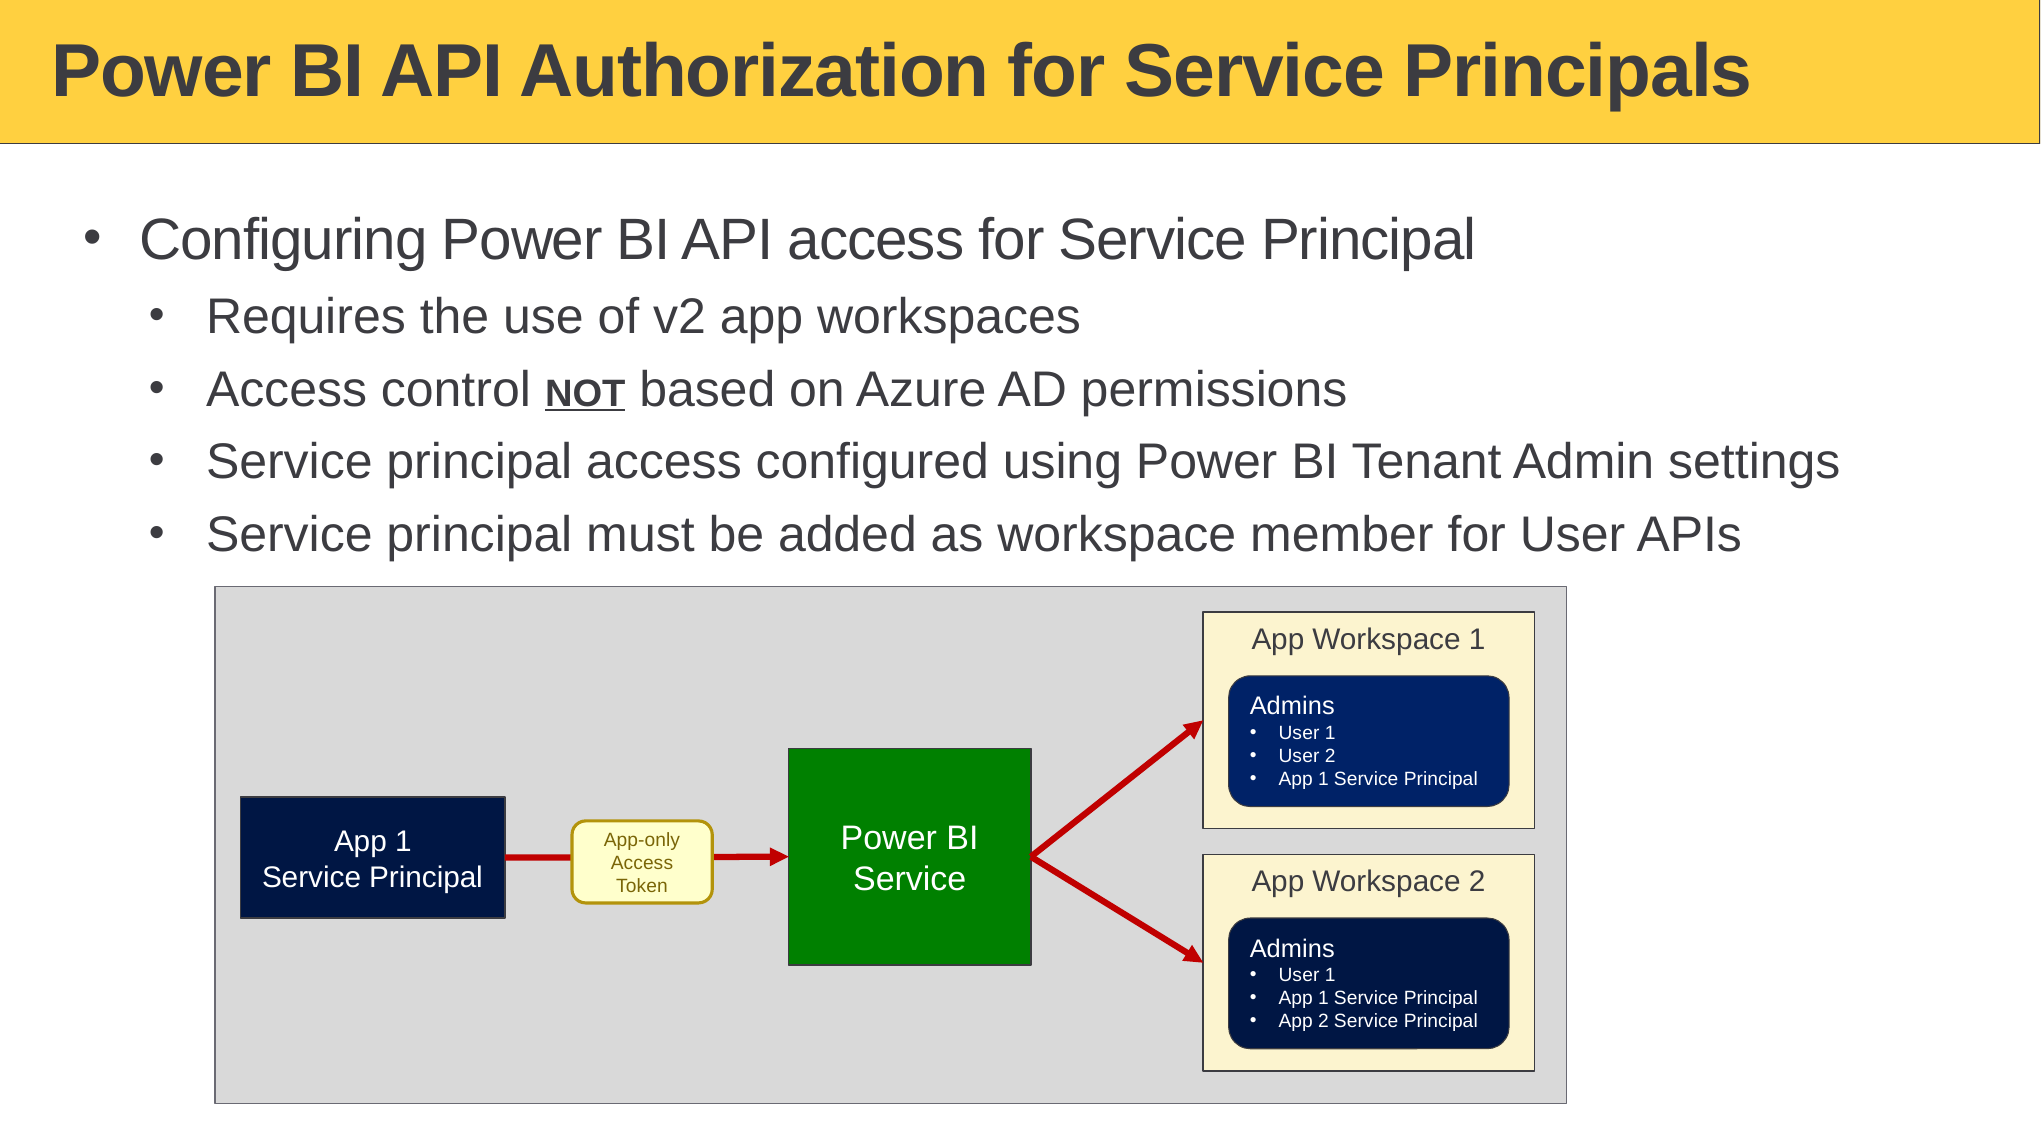

# Power BI API Authorization for Service Principals
Configuring Power BI API access for Service Principal
Requires the use of v2 app workspaces
Access control NOT based on Azure AD permissions
Service principal access configured using Power BI Tenant Admin settings
Service principal must be added as workspace member for User APIs

App Workspace 1
Admins
User 1
User 2
App 1 Service Principal
Admins
User 1
App 1 Service Principal
App 2 Service Principal
Power BI Service
App 1
Service Principal
App-only Access Token
App Workspace 2